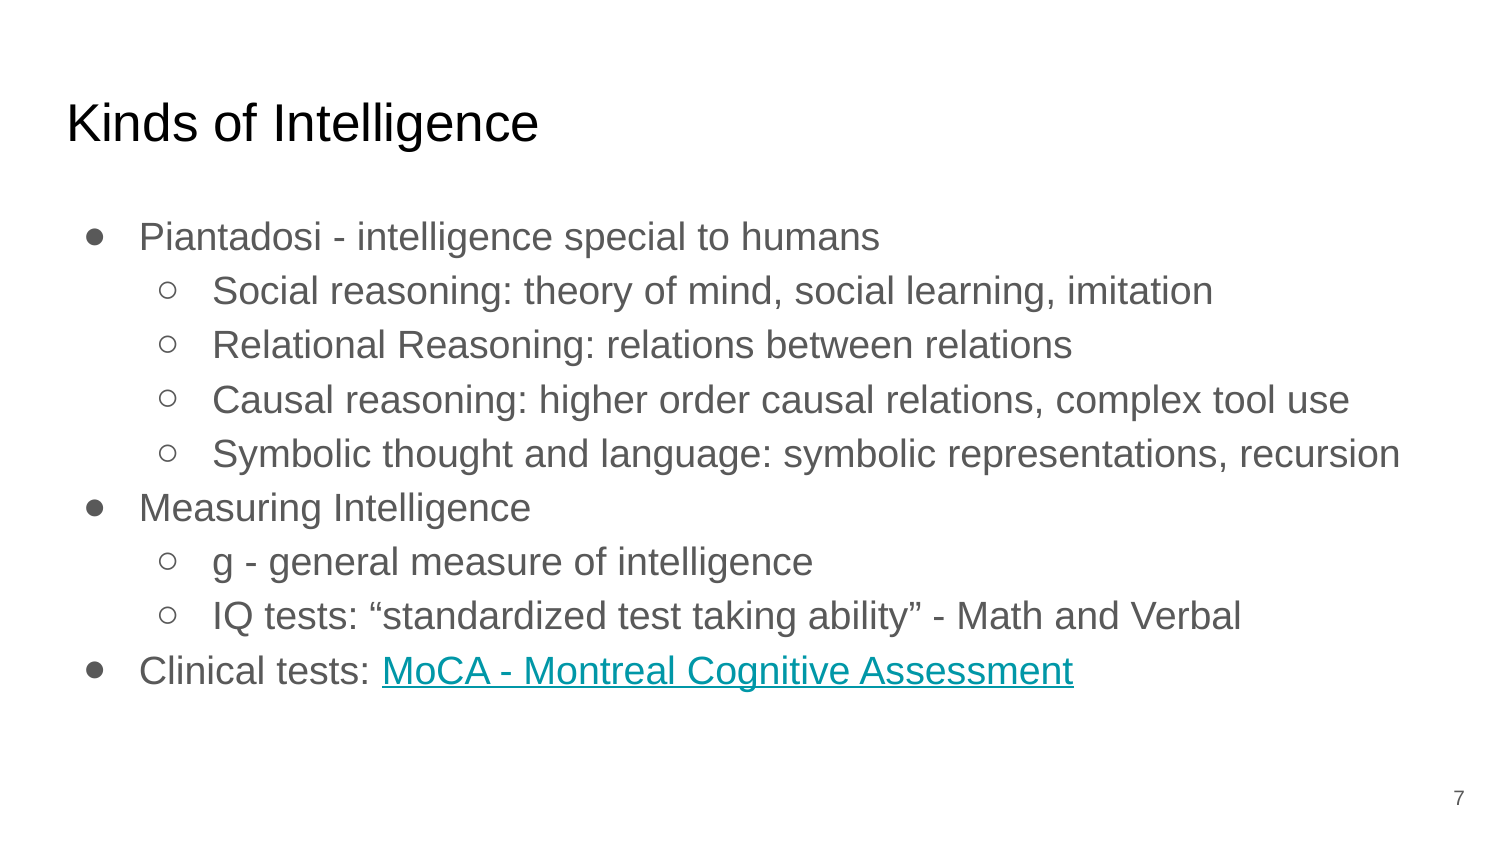

# Kinds of Intelligence
Piantadosi - intelligence special to humans
Social reasoning: theory of mind, social learning, imitation
Relational Reasoning: relations between relations
Causal reasoning: higher order causal relations, complex tool use
Symbolic thought and language: symbolic representations, recursion
Measuring Intelligence
g - general measure of intelligence
IQ tests: “standardized test taking ability” - Math and Verbal
Clinical tests: MoCA - Montreal Cognitive Assessment
7